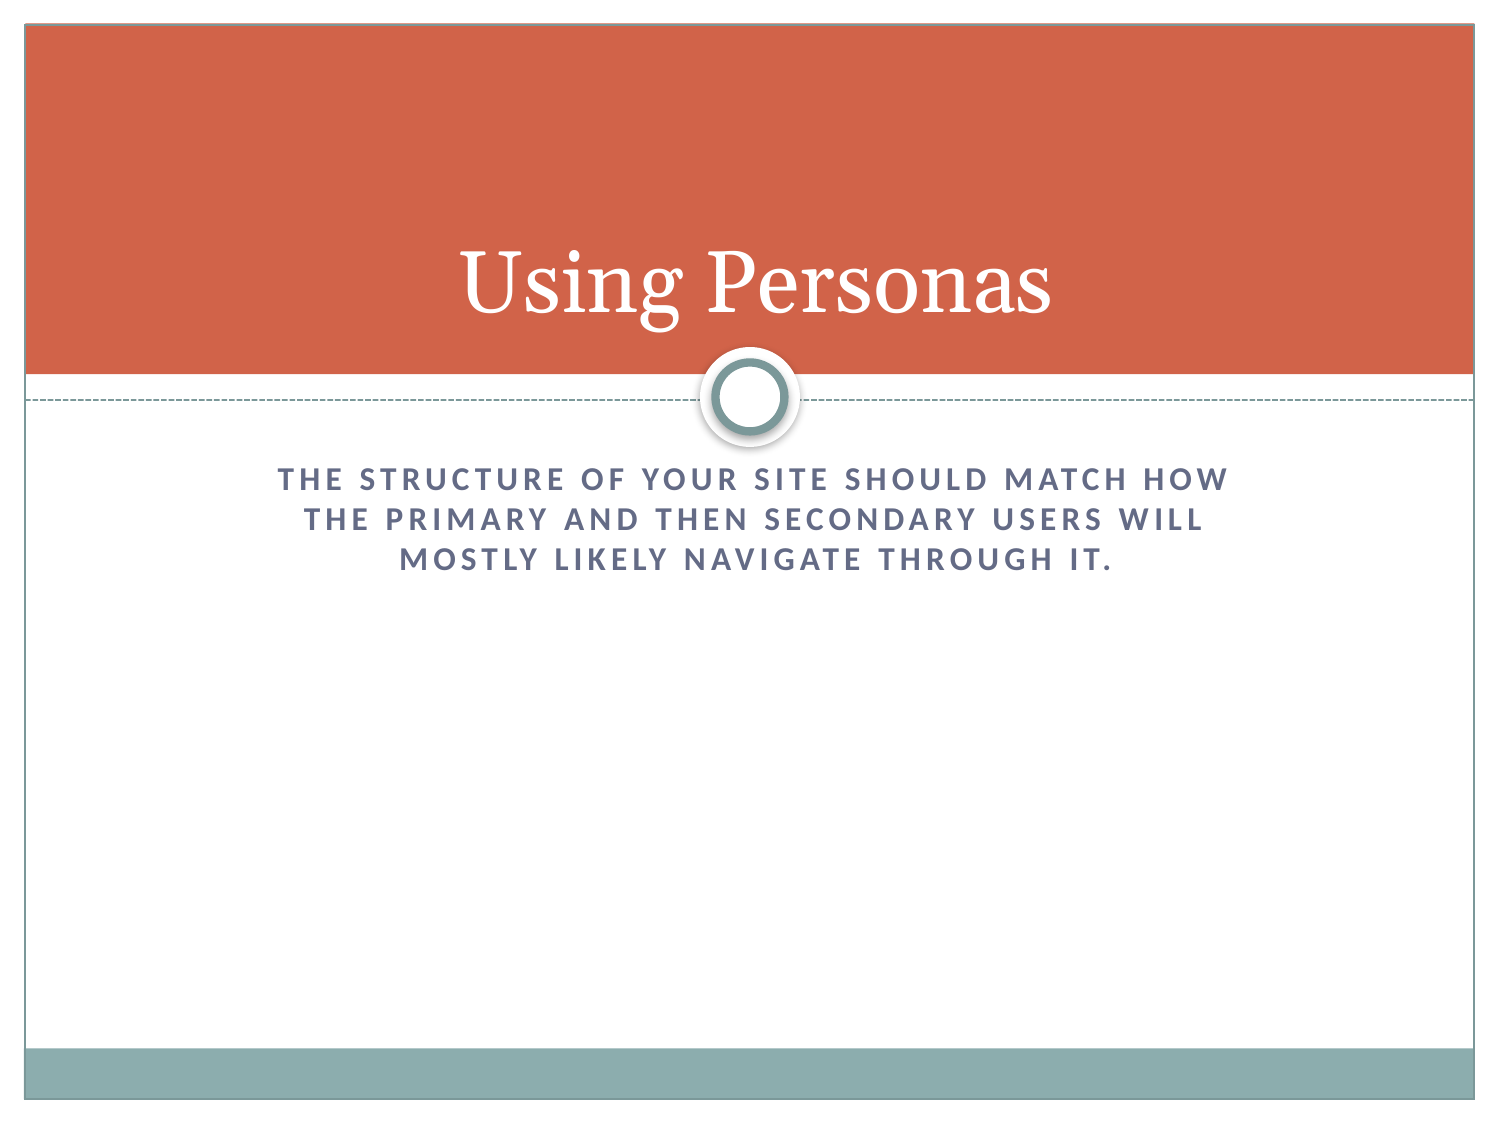

# Using Personas
The structure of your site should match how the primary and then secondary users will mostly likely navigate through it.